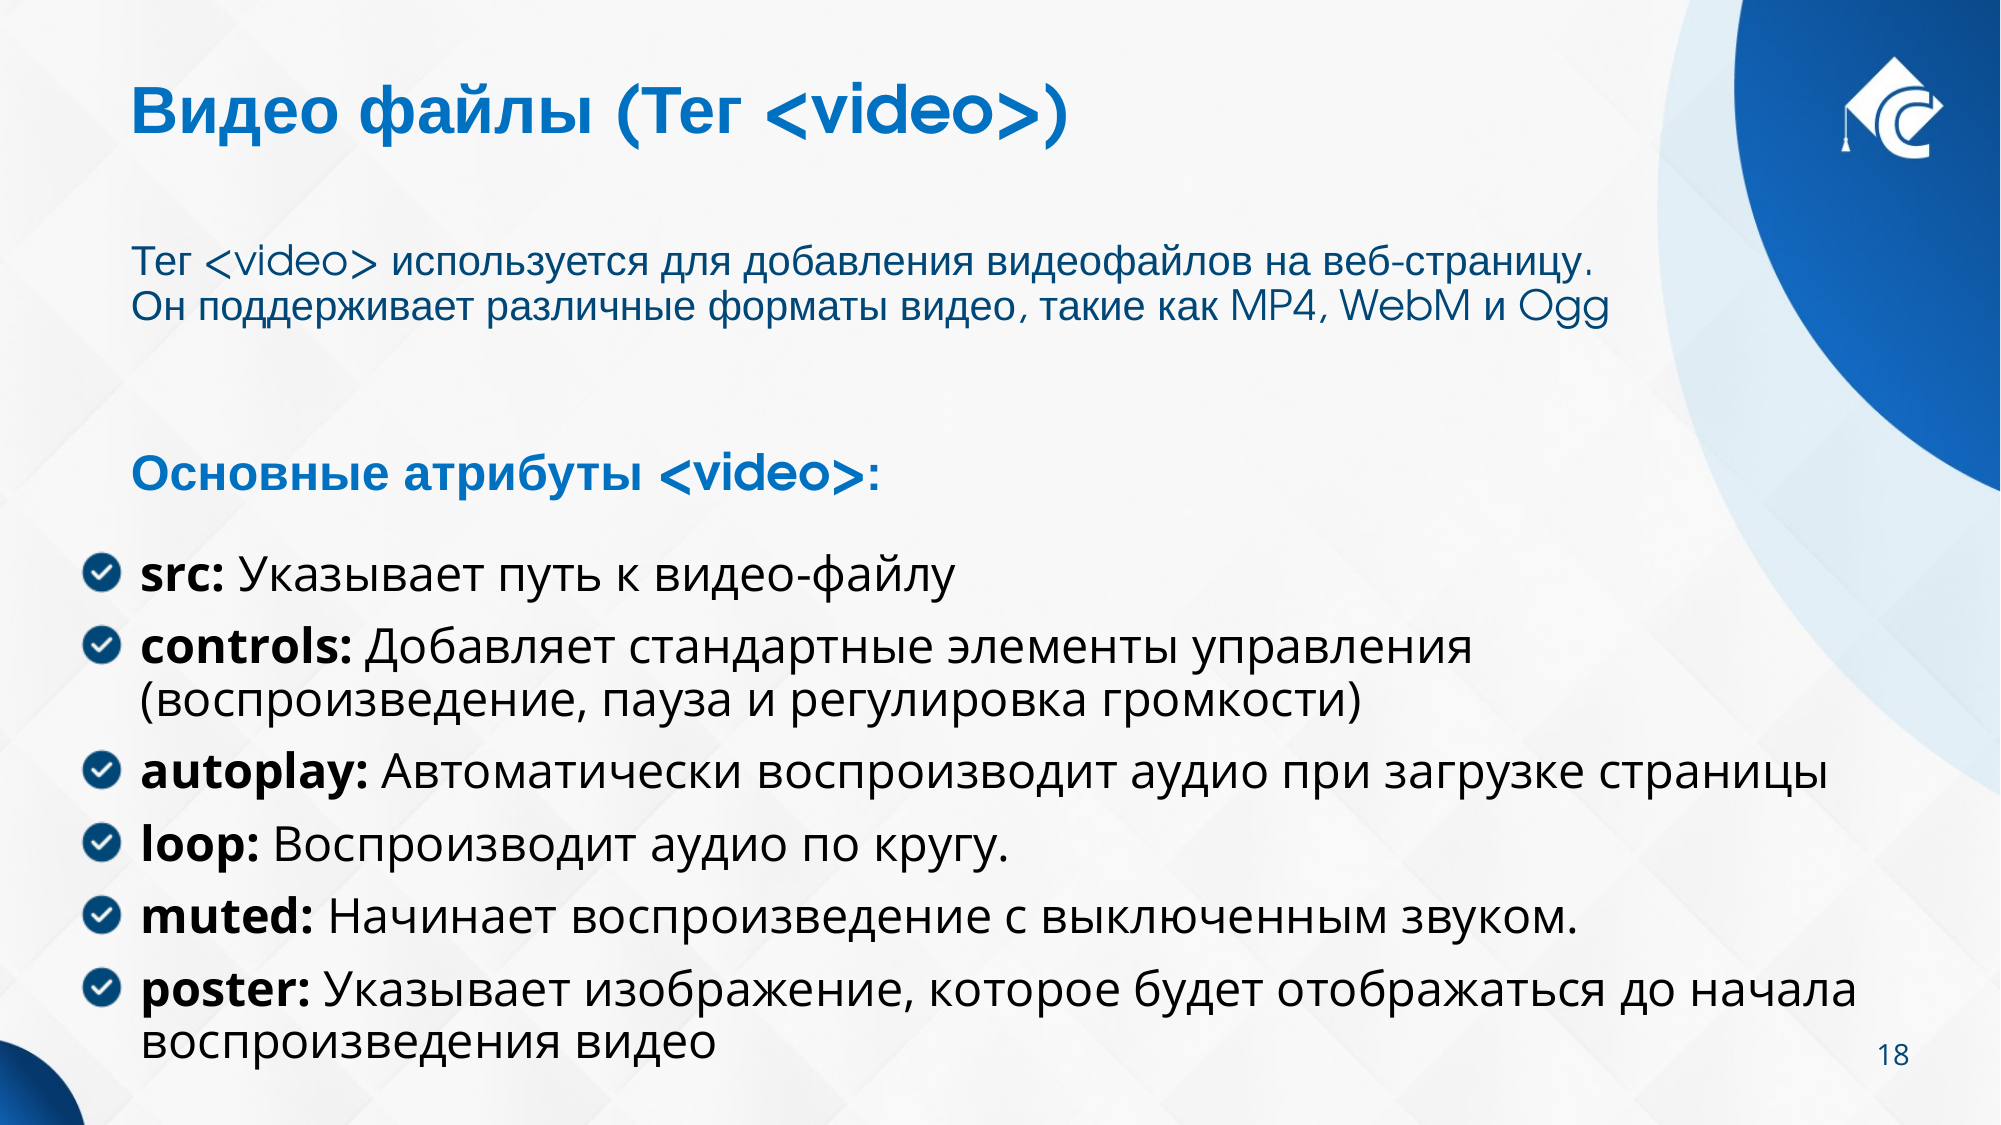

# Видео файлы (Тег <video>)
Тег <video> используется для добавления видеофайлов на веб-страницу. Он поддерживает различные форматы видео, такие как MP4, WebM и Ogg
Основные атрибуты <video>:
src: Указывает путь к видео-файлу
controls: Добавляет стандартные элементы управления (воспроизведение, пауза и регулировка громкости)
autoplay: Автоматически воспроизводит аудио при загрузке страницы
loop: Воспроизводит аудио по кругу.
muted: Начинает воспроизведение с выключенным звуком.
poster: Указывает изображение, которое будет отображаться до начала воспроизведения видео
18